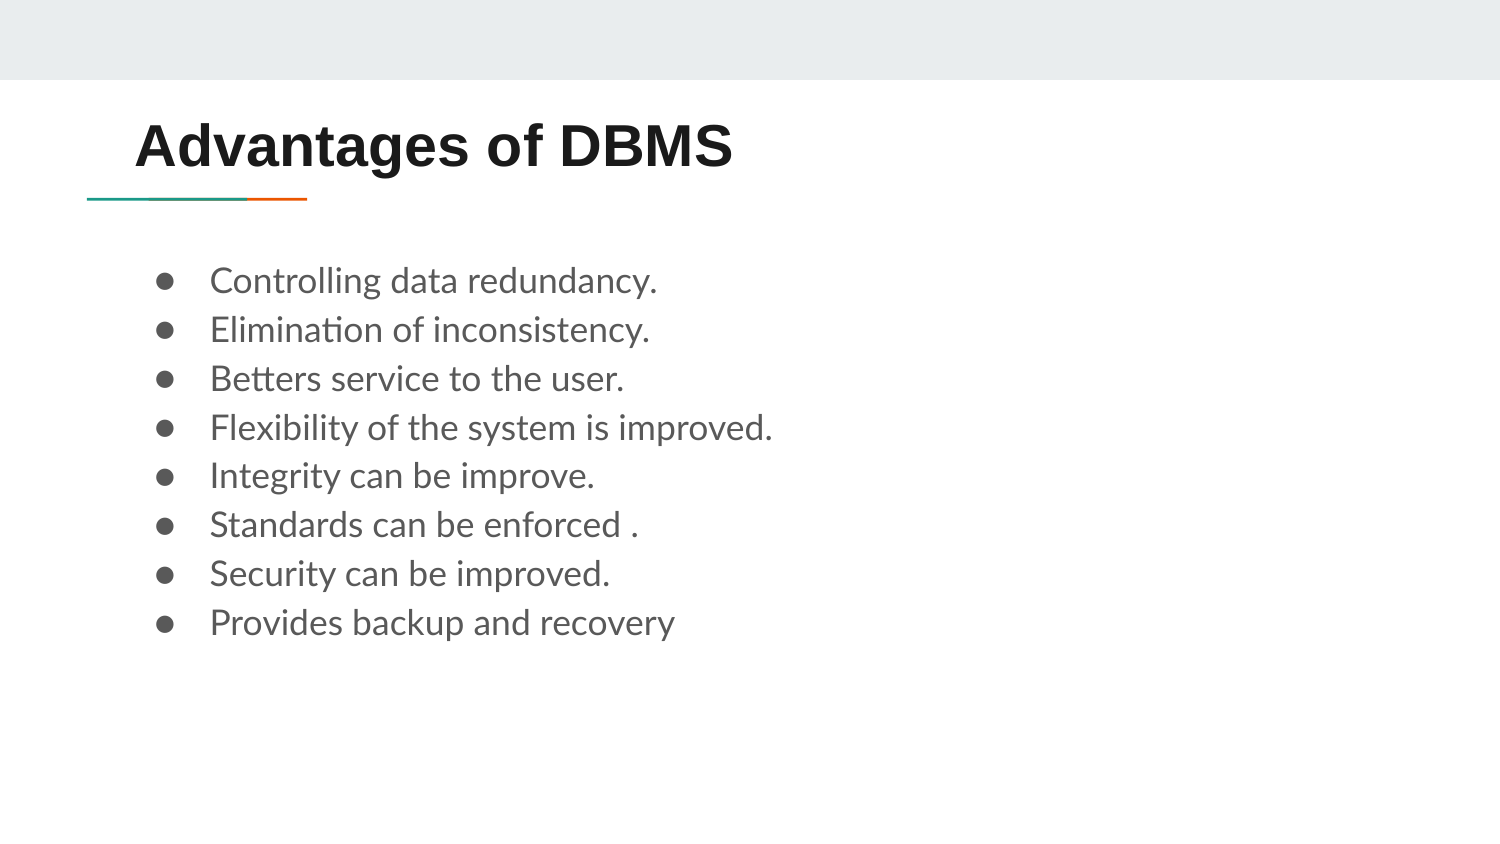

# Advantages of DBMS

Controlling data redundancy.
Elimination of inconsistency.
Betters service to the user.
Flexibility of the system is improved.
Integrity can be improve.
Standards can be enforced .
Security can be improved.
Provides backup and recovery